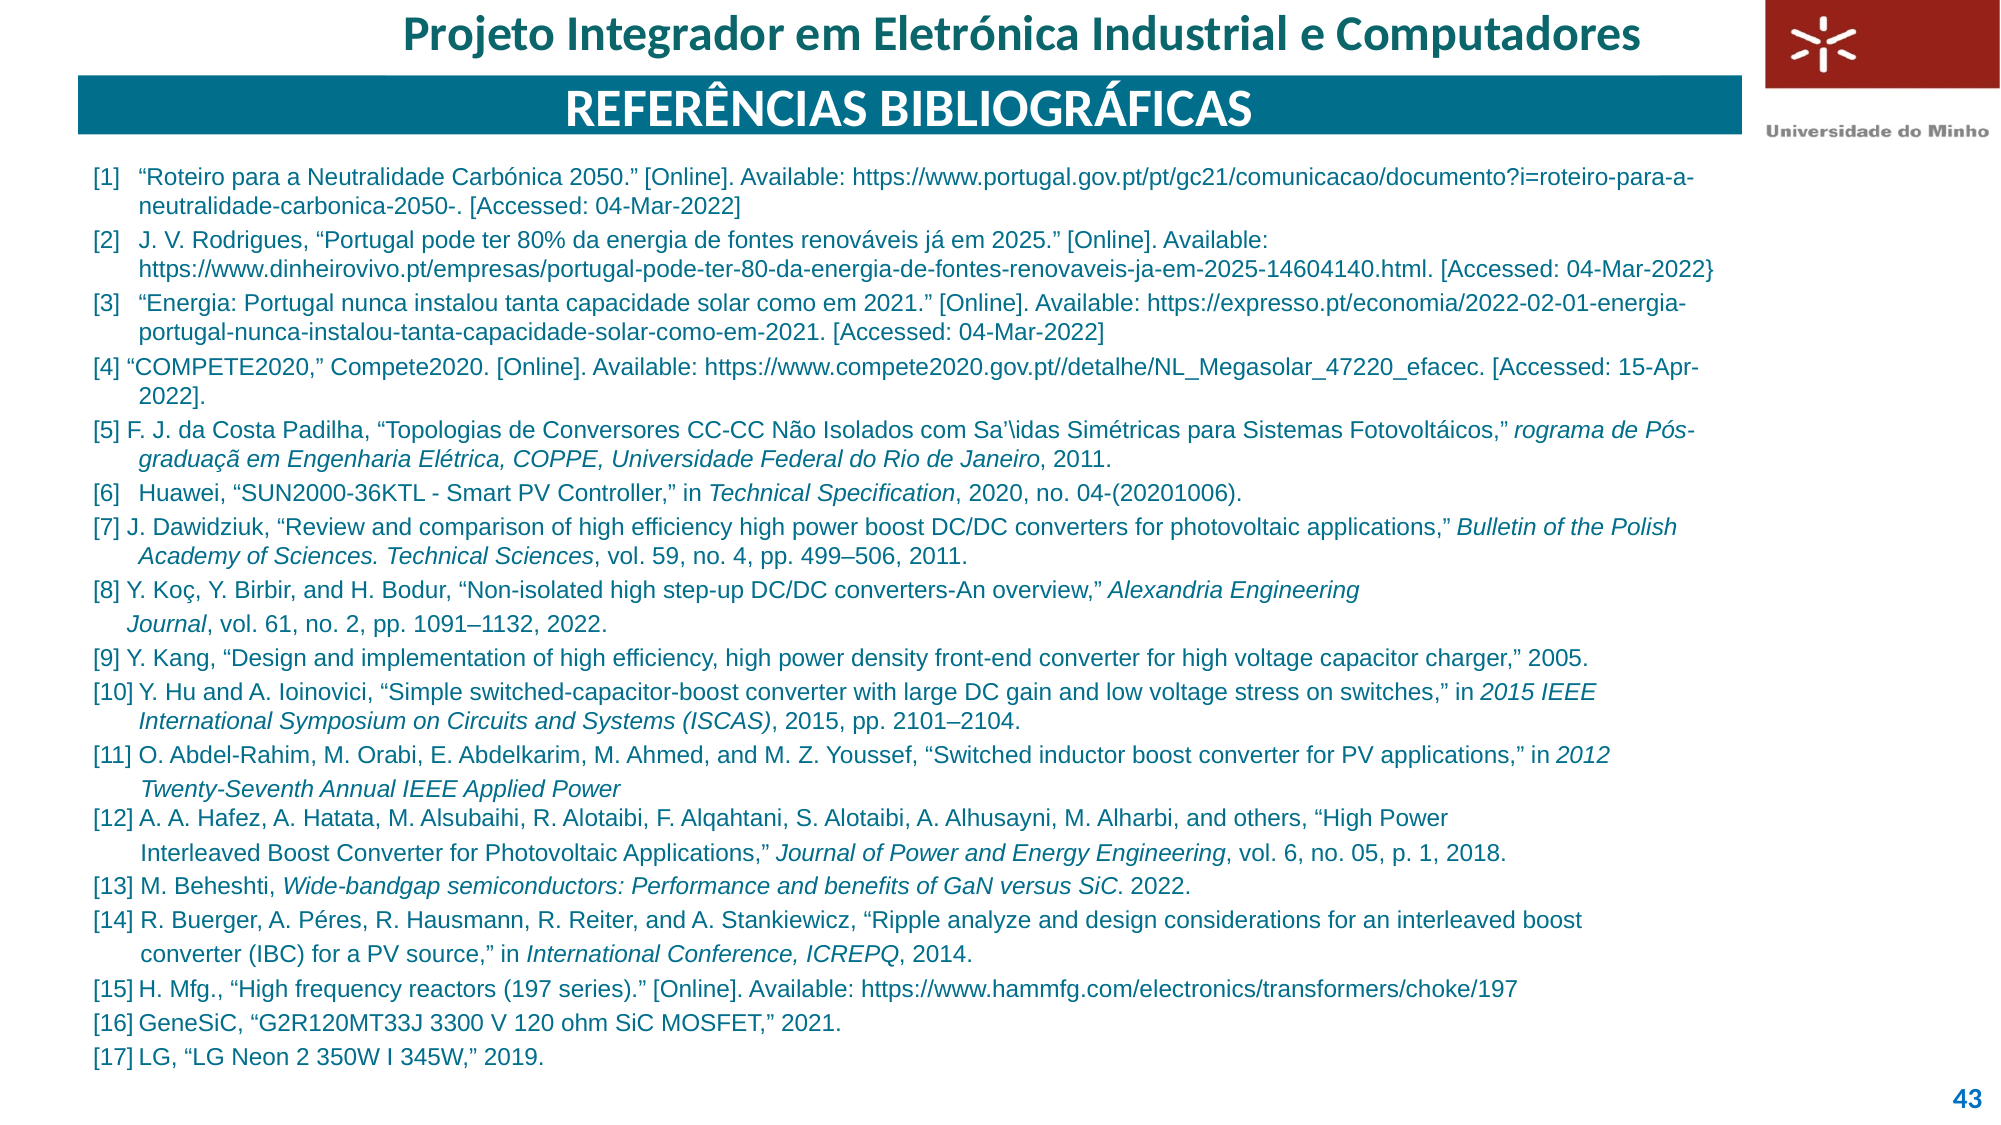

Projeto Integrador em Eletrónica Industrial e Computadores
# Referências Bibliográficas
[1]	“Roteiro para a Neutralidade Carbónica 2050.” [Online]. Available: https://www.portugal.gov.pt/pt/gc21/comunicacao/documento?i=roteiro-para-a-neutralidade-carbonica-2050-. [Accessed: 04-Mar-2022]
[2]	J. V. Rodrigues, “Portugal pode ter 80% da energia de fontes renováveis já em 2025.” [Online]. Available: https://www.dinheirovivo.pt/empresas/portugal-pode-ter-80-da-energia-de-fontes-renovaveis-ja-em-2025-14604140.html. [Accessed: 04-Mar-2022}
[3]	“Energia: Portugal nunca instalou tanta capacidade solar como em 2021.” [Online]. Available: https://expresso.pt/economia/2022-02-01-energia-portugal-nunca-instalou-tanta-capacidade-solar-como-em-2021. [Accessed: 04-Mar-2022]
[4] “COMPETE2020,” Compete2020. [Online]. Available: https://www.compete2020.gov.pt//detalhe/NL_Megasolar_47220_efacec. [Accessed: 15-Apr-2022].
[5] F. J. da Costa Padilha, “Topologias de Conversores CC-CC Não Isolados com Sa’\idas Simétricas para Sistemas Fotovoltáicos,” rograma de Pós-graduaçã em Engenharia Elétrica, COPPE, Universidade Federal do Rio de Janeiro, 2011.
[6]	Huawei, “SUN2000-36KTL - Smart PV Controller,” in Technical Specification, 2020, no. 04-(20201006).
[7] J. Dawidziuk, “Review and comparison of high efficiency high power boost DC/DC converters for photovoltaic applications,” Bulletin of the Polish Academy of Sciences. Technical Sciences, vol. 59, no. 4, pp. 499–506, 2011.
[8] Y. Koç, Y. Birbir, and H. Bodur, “Non-isolated high step-up DC/DC converters-An overview,” Alexandria Engineering
     Journal, vol. 61, no. 2, pp. 1091–1132, 2022.
[9] Y. Kang, “Design and implementation of high efficiency, high power density front-end converter for high voltage capacitor charger,” 2005.
[10]	Y. Hu and A. Ioinovici, “Simple switched-capacitor-boost converter with large DC gain and low voltage stress on switches,” in 2015 IEEE International Symposium on Circuits and Systems (ISCAS), 2015, pp. 2101–2104.
[11] O. Abdel-Rahim, M. Orabi, E. Abdelkarim, M. Ahmed, and M. Z. Youssef, “Switched inductor boost converter for PV applications,” in 2012
       Twenty-Seventh Annual IEEE Applied Power
[12] A. A. Hafez, A. Hatata, M. Alsubaihi, R. Alotaibi, F. Alqahtani, S. Alotaibi, A. Alhusayni, M. Alharbi, and others, “High Power
       Interleaved Boost Converter for Photovoltaic Applications,” Journal of Power and Energy Engineering, vol. 6, no. 05, p. 1, 2018.
[13] M. Beheshti, Wide-bandgap semiconductors: Performance and benefits of GaN versus SiC. 2022.
[14] R. Buerger, A. Péres, R. Hausmann, R. Reiter, and A. Stankiewicz, “Ripple analyze and design considerations for an interleaved boost
       converter (IBC) for a PV source,” in International Conference, ICREPQ, 2014.
[15]	H. Mfg., “High frequency reactors (197 series).” [Online]. Available: https://www.hammfg.com/electronics/transformers/choke/197
[16]	GeneSiC, “G2R120MT33J 3300 V 120 ohm SiC MOSFET,” 2021.
[17]	LG, “LG Neon 2 350W I 345W,” 2019.